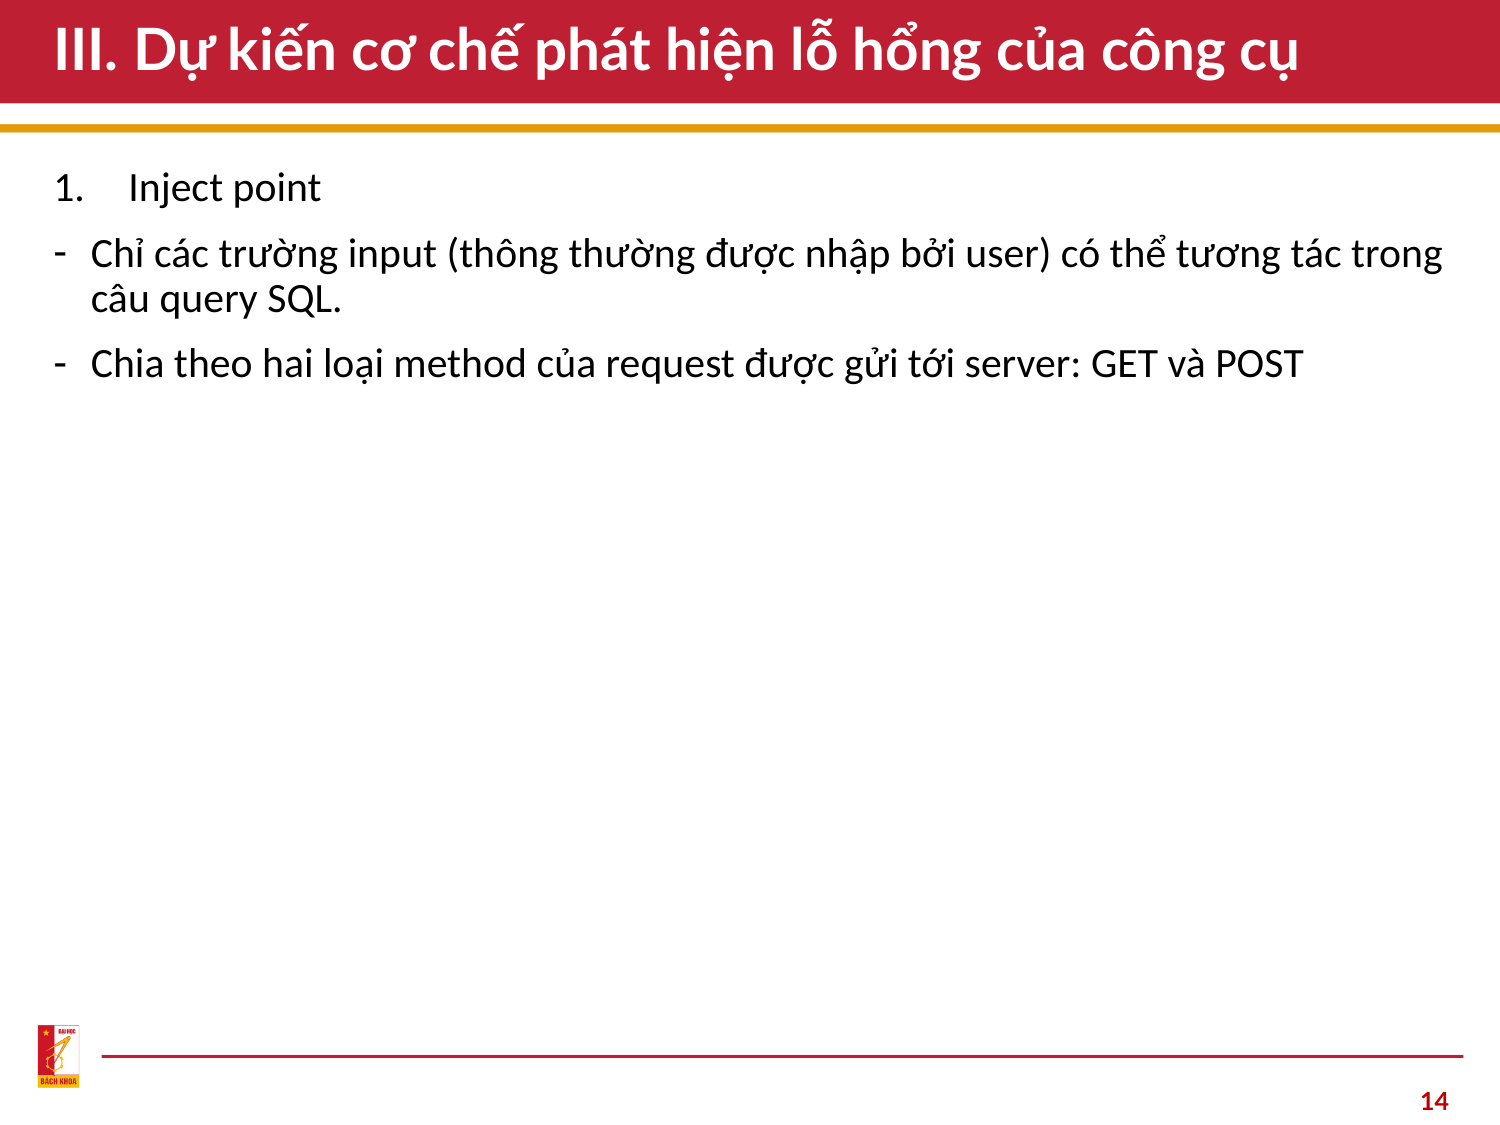

# III. Dự kiến cơ chế phát hiện lỗ hổng của công cụ
Inject point
Chỉ các trường input (thông thường được nhập bởi user) có thể tương tác trong câu query SQL.
Chia theo hai loại method của request được gửi tới server: GET và POST
14